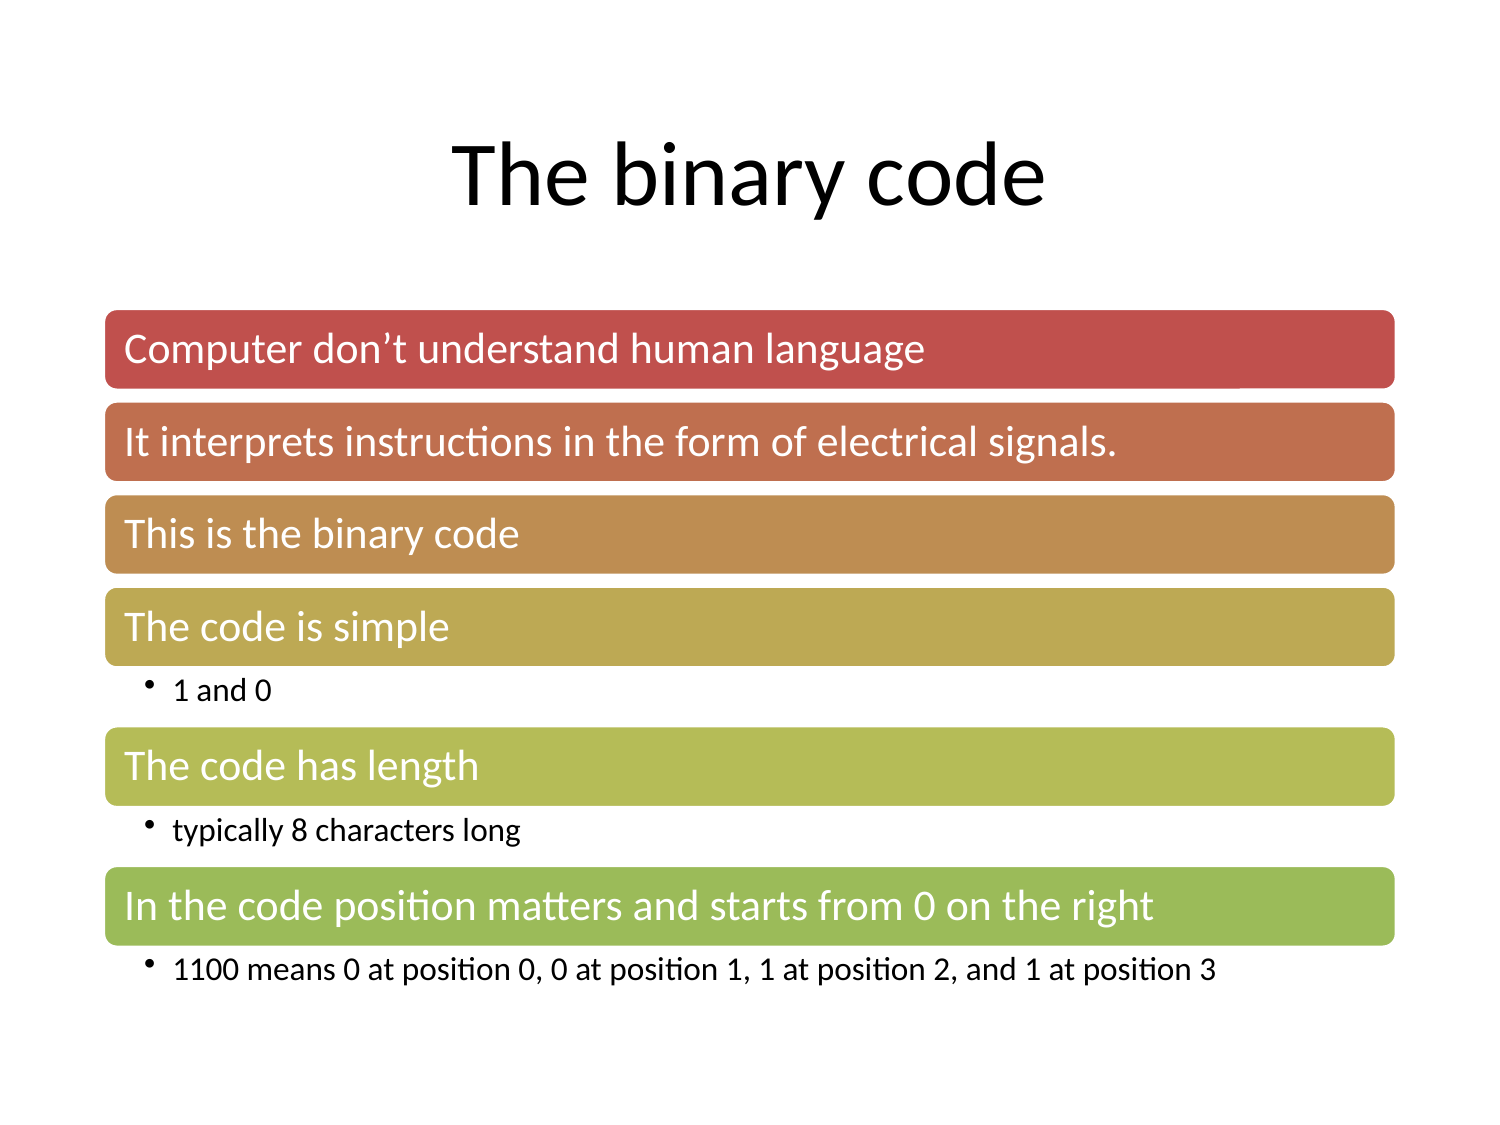

# The binary code
Computer don’t understand human language
It interprets instructions in the form of electrical signals.
This is the binary code
The code is simple
1 and 0
The code has length
typically 8 characters long
In the code position matters and starts from 0 on the right
1100 means 0 at position 0, 0 at position 1, 1 at position 2, and 1 at position 3